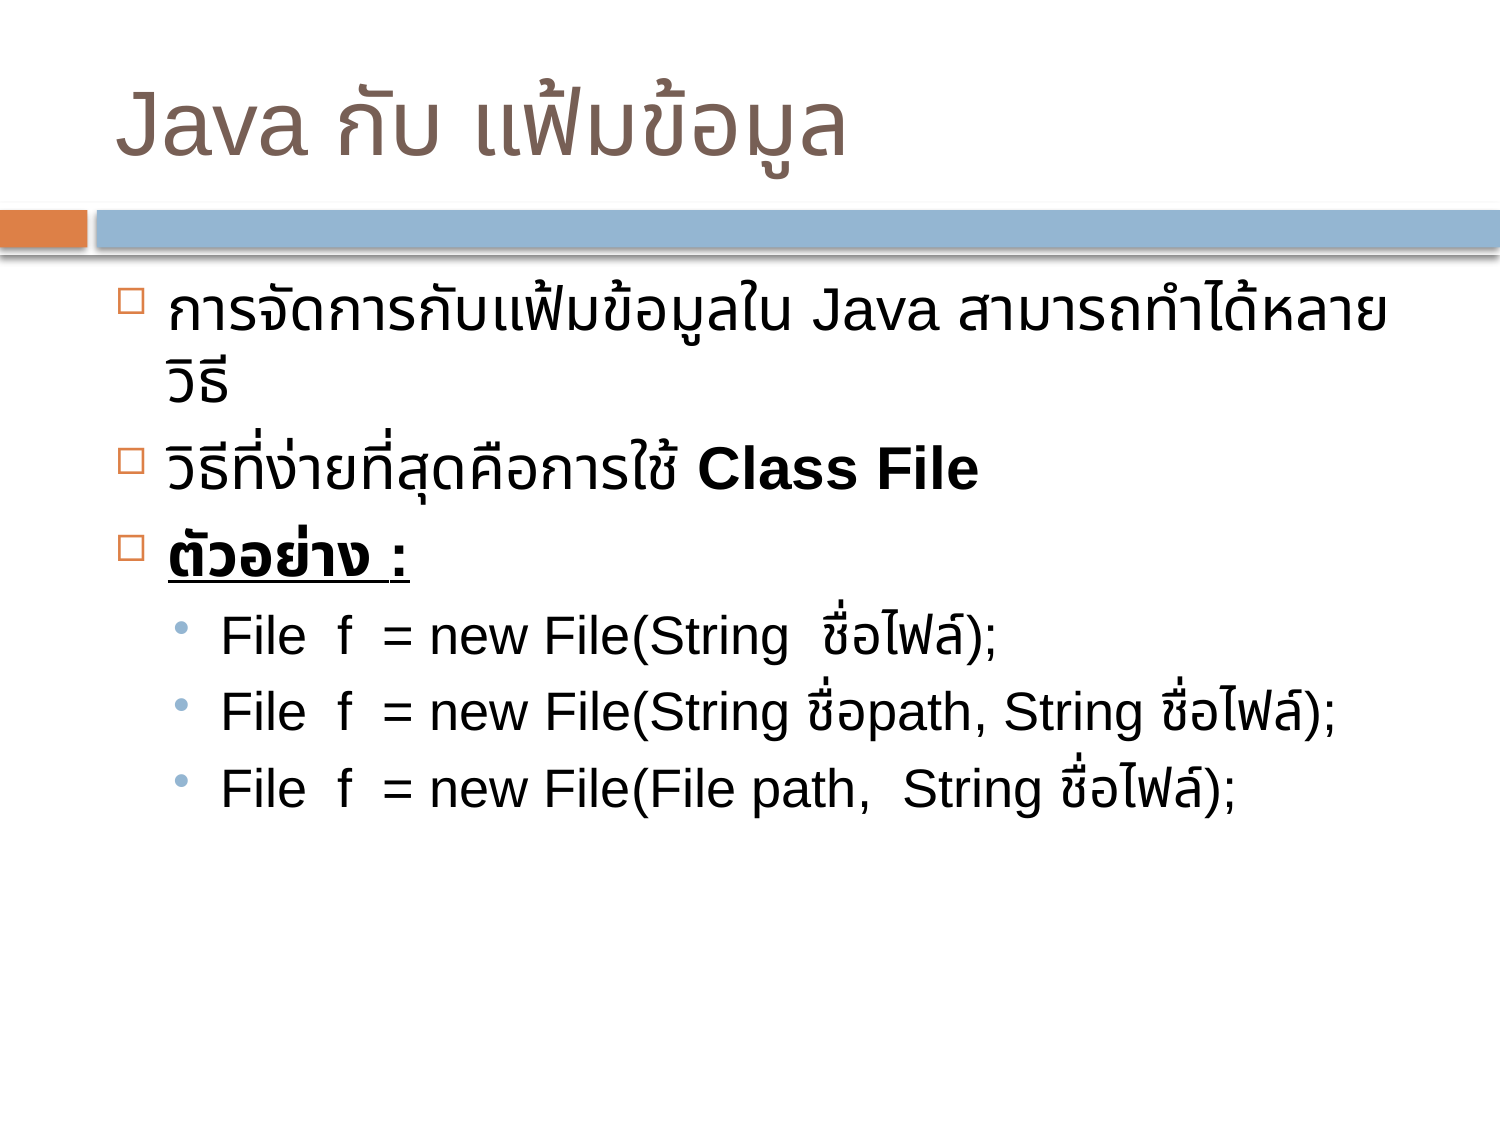

# Java กับ แฟ้มข้อมูล
การจัดการกับแฟ้มข้อมูลใน Java สามารถทำได้หลายวิธี
วิธีที่ง่ายที่สุดคือการใช้ Class File
ตัวอย่าง :
File  f  = new File(String  ชื่อไฟล์);
File  f  = new File(String ชื่อpath, String ชื่อไฟล์);
File  f  = new File(File path,  String ชื่อไฟล์);